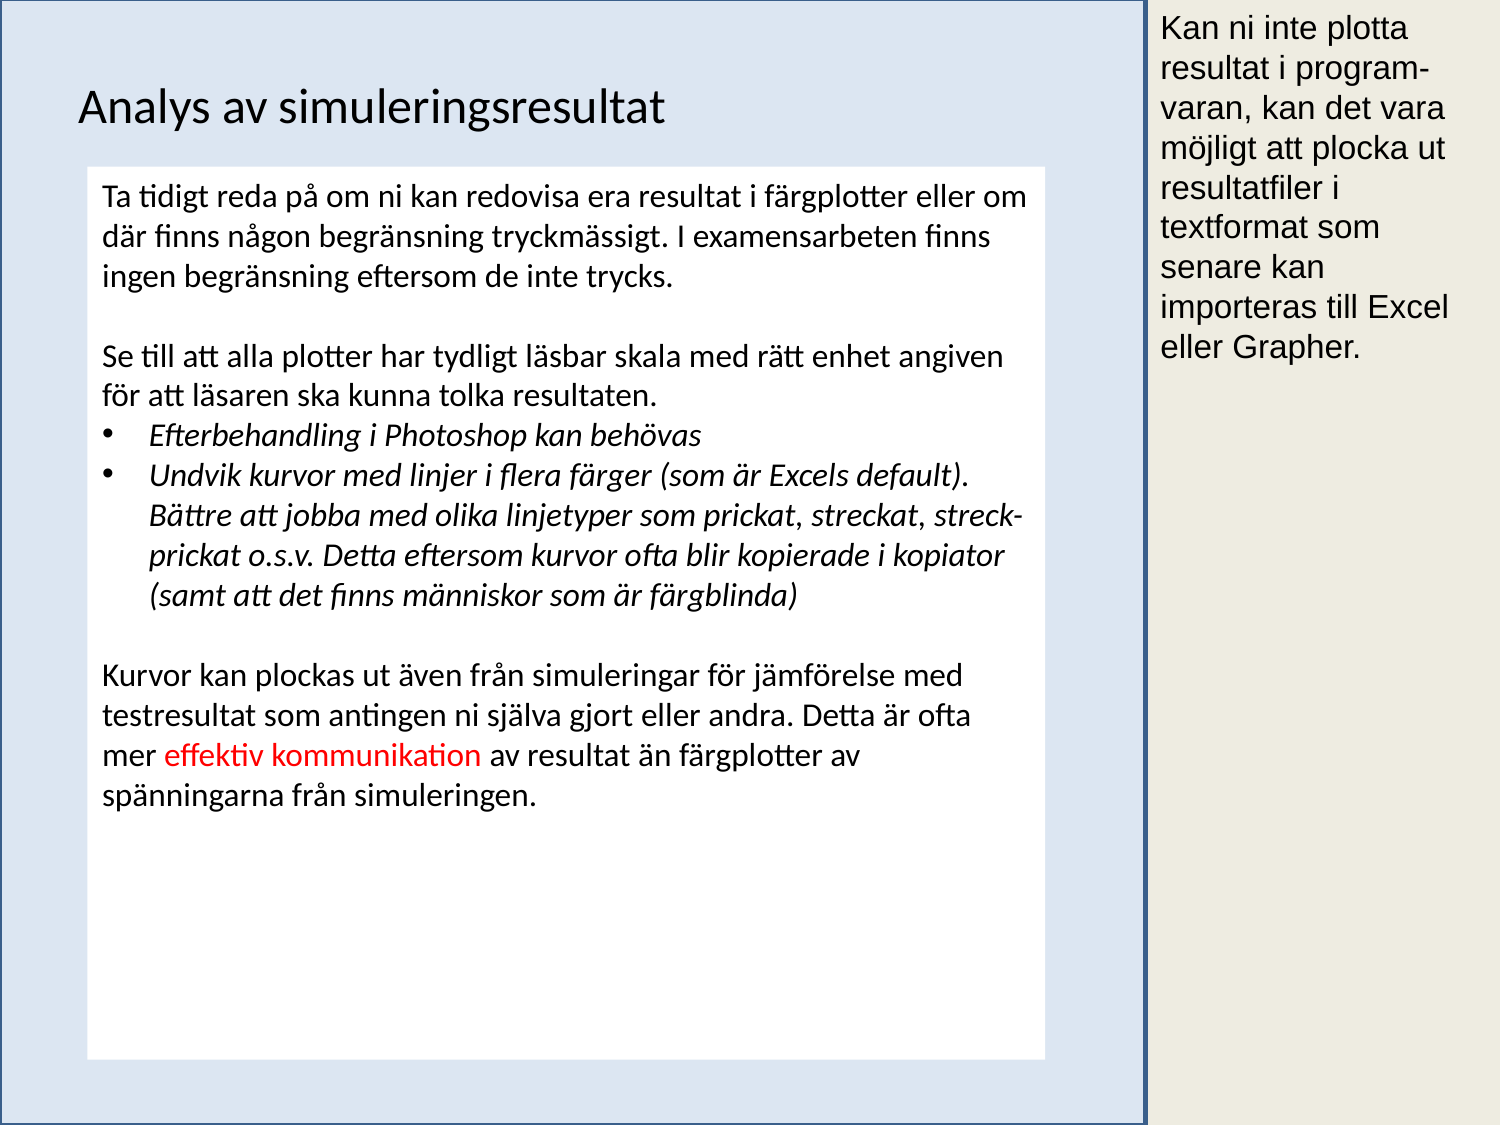

Kan ni inte plotta resultat i program-varan, kan det vara möjligt att plocka ut resultatfiler i textformat som senare kan importeras till Excel eller Grapher.

Analys av simuleringsresultat
Ta tidigt reda på om ni kan redovisa era resultat i färgplotter eller om där finns någon begränsning tryckmässigt. I examensarbeten finns ingen begränsning eftersom de inte trycks.

Se till att alla plotter har tydligt läsbar skala med rätt enhet angiven för att läsaren ska kunna tolka resultaten.
Efterbehandling i Photoshop kan behövas
Undvik kurvor med linjer i flera färger (som är Excels default). Bättre att jobba med olika linjetyper som prickat, streckat, streck-prickat o.s.v. Detta eftersom kurvor ofta blir kopierade i kopiator (samt att det finns människor som är färgblinda)

Kurvor kan plockas ut även från simuleringar för jämförelse med testresultat som antingen ni själva gjort eller andra. Detta är ofta mer effektiv kommunikation av resultat än färgplotter av spänningarna från simuleringen.